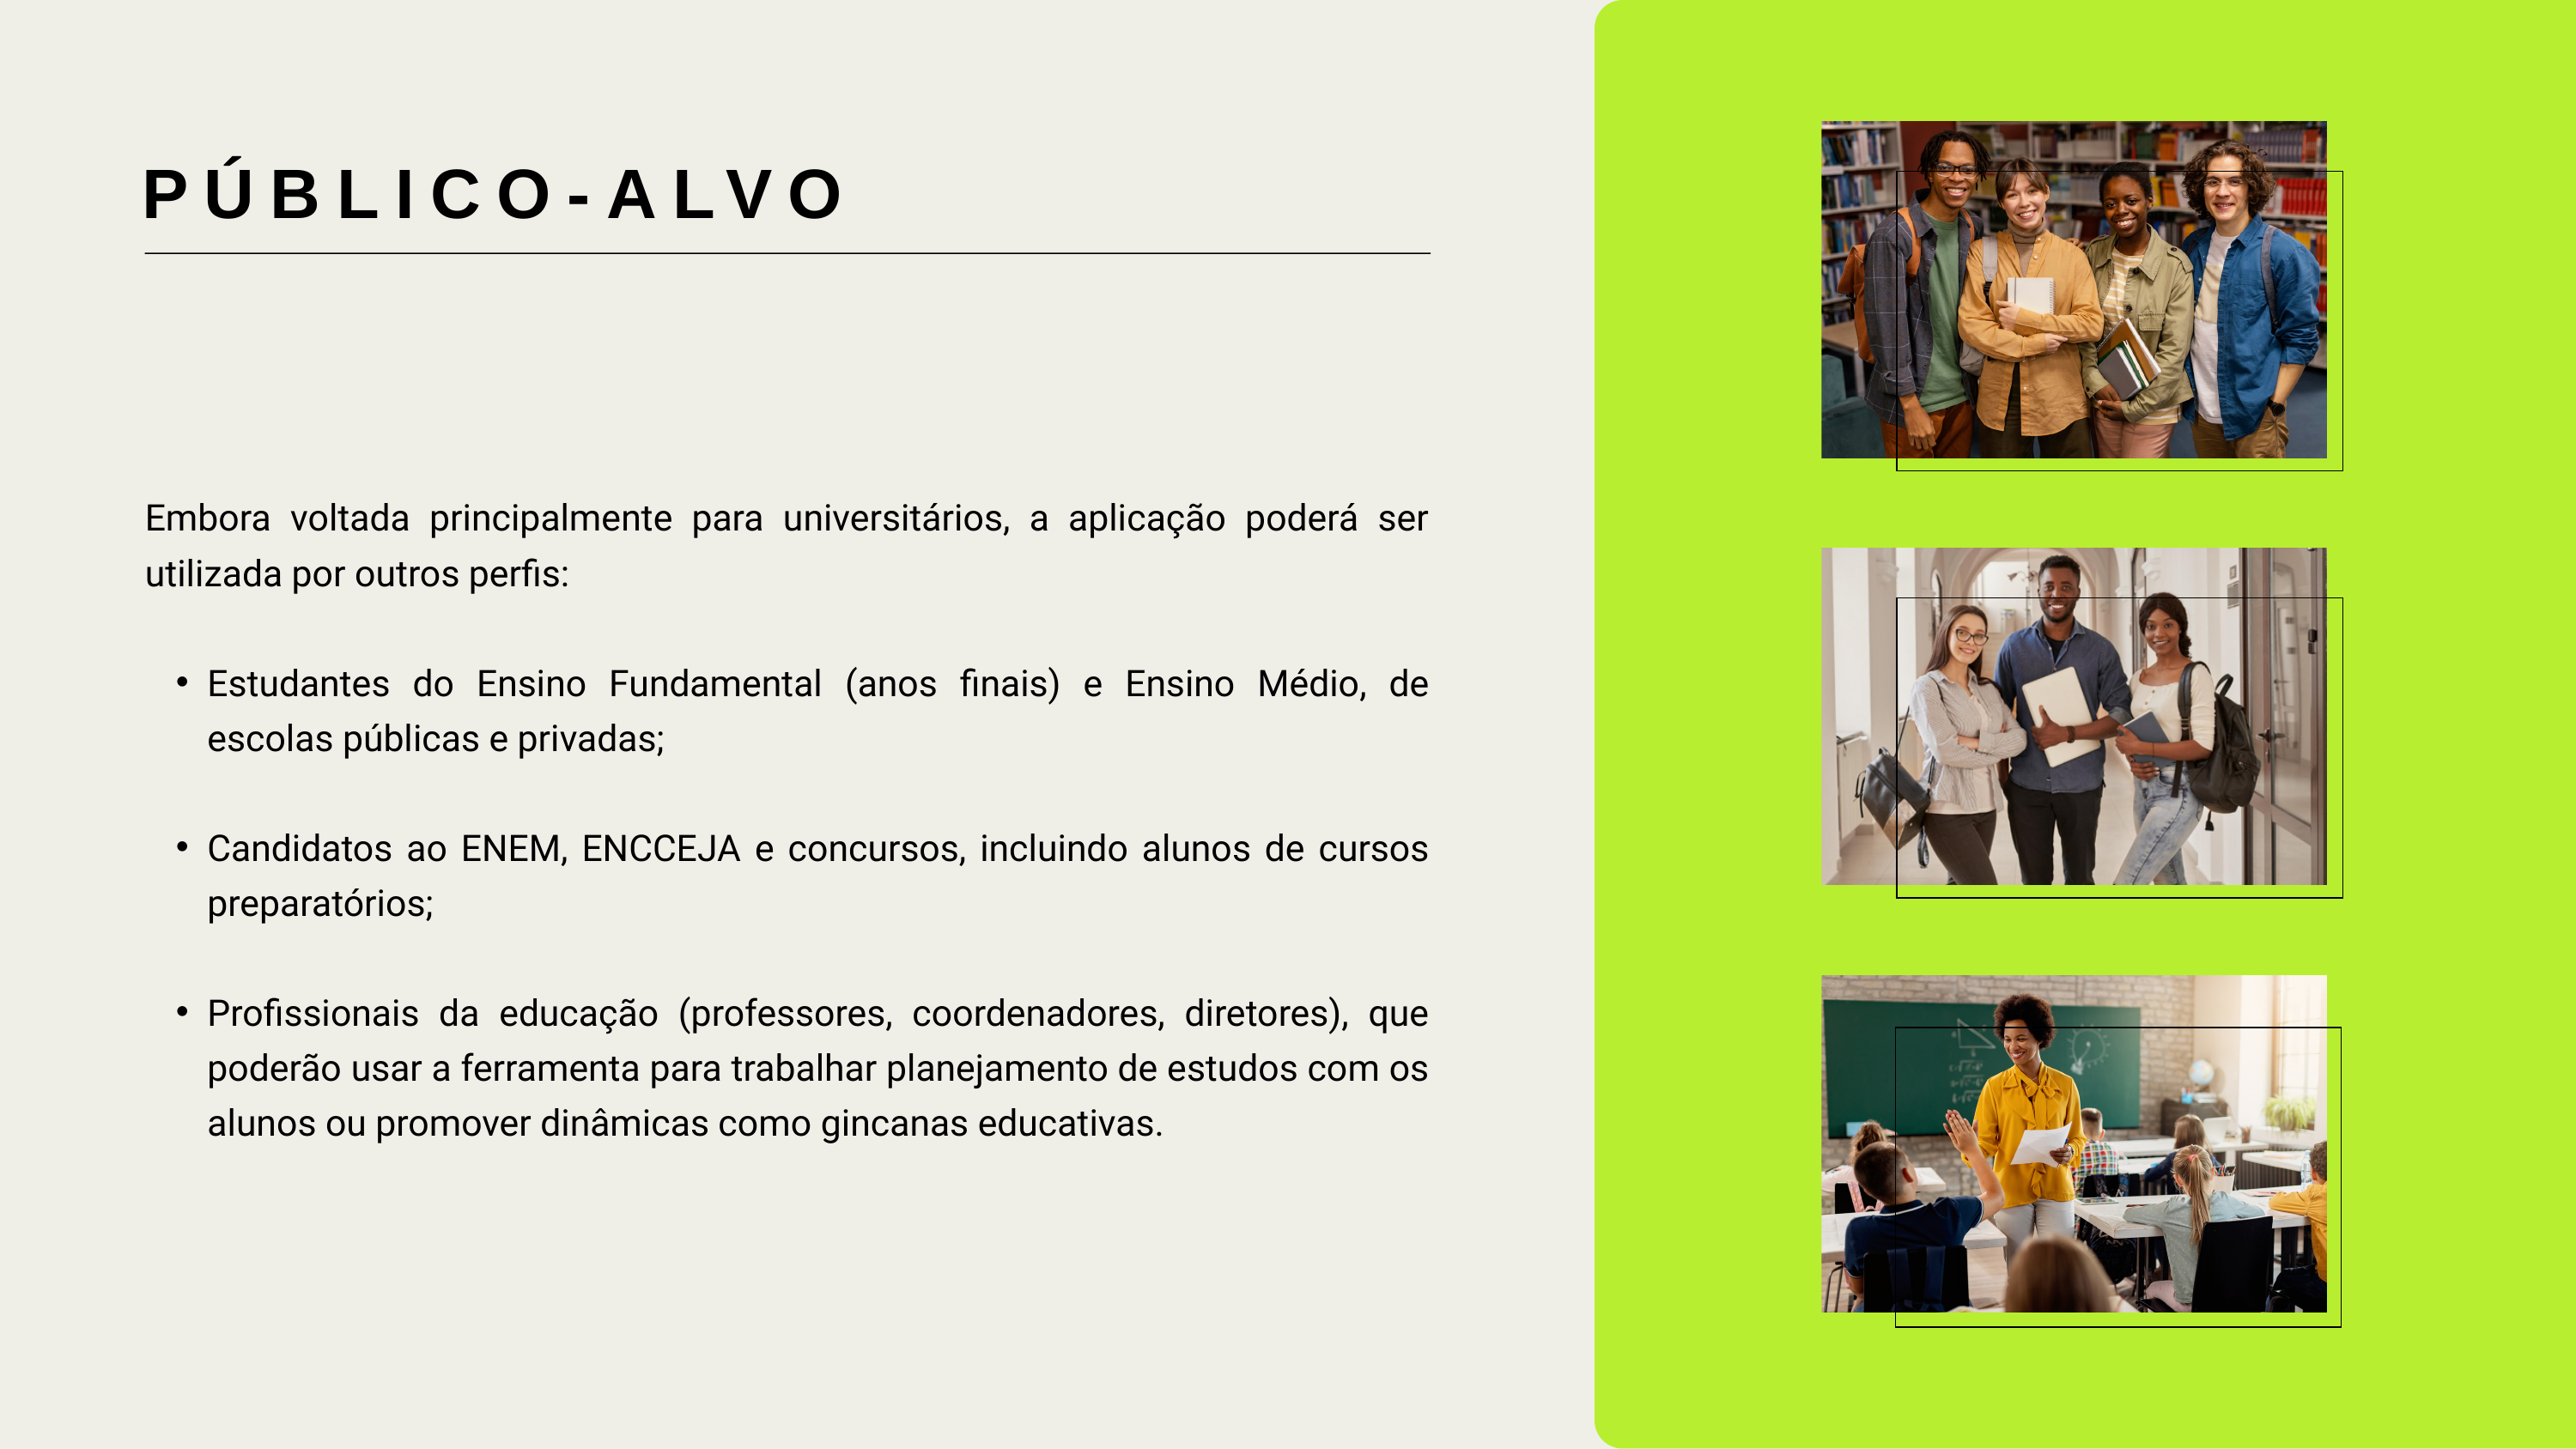

PÚBLICO-ALVO

Embora voltada principalmente para universitários, a aplicação poderá ser utilizada por outros perfis:

Estudantes do Ensino Fundamental (anos finais) e Ensino Médio, de escolas públicas e privadas;

Candidatos ao ENEM, ENCCEJA e concursos, incluindo alunos de cursos preparatórios;

Profissionais da educação (professores, coordenadores, diretores), que poderão usar a ferramenta para trabalhar planejamento de estudos com os alunos ou promover dinâmicas como gincanas educativas.